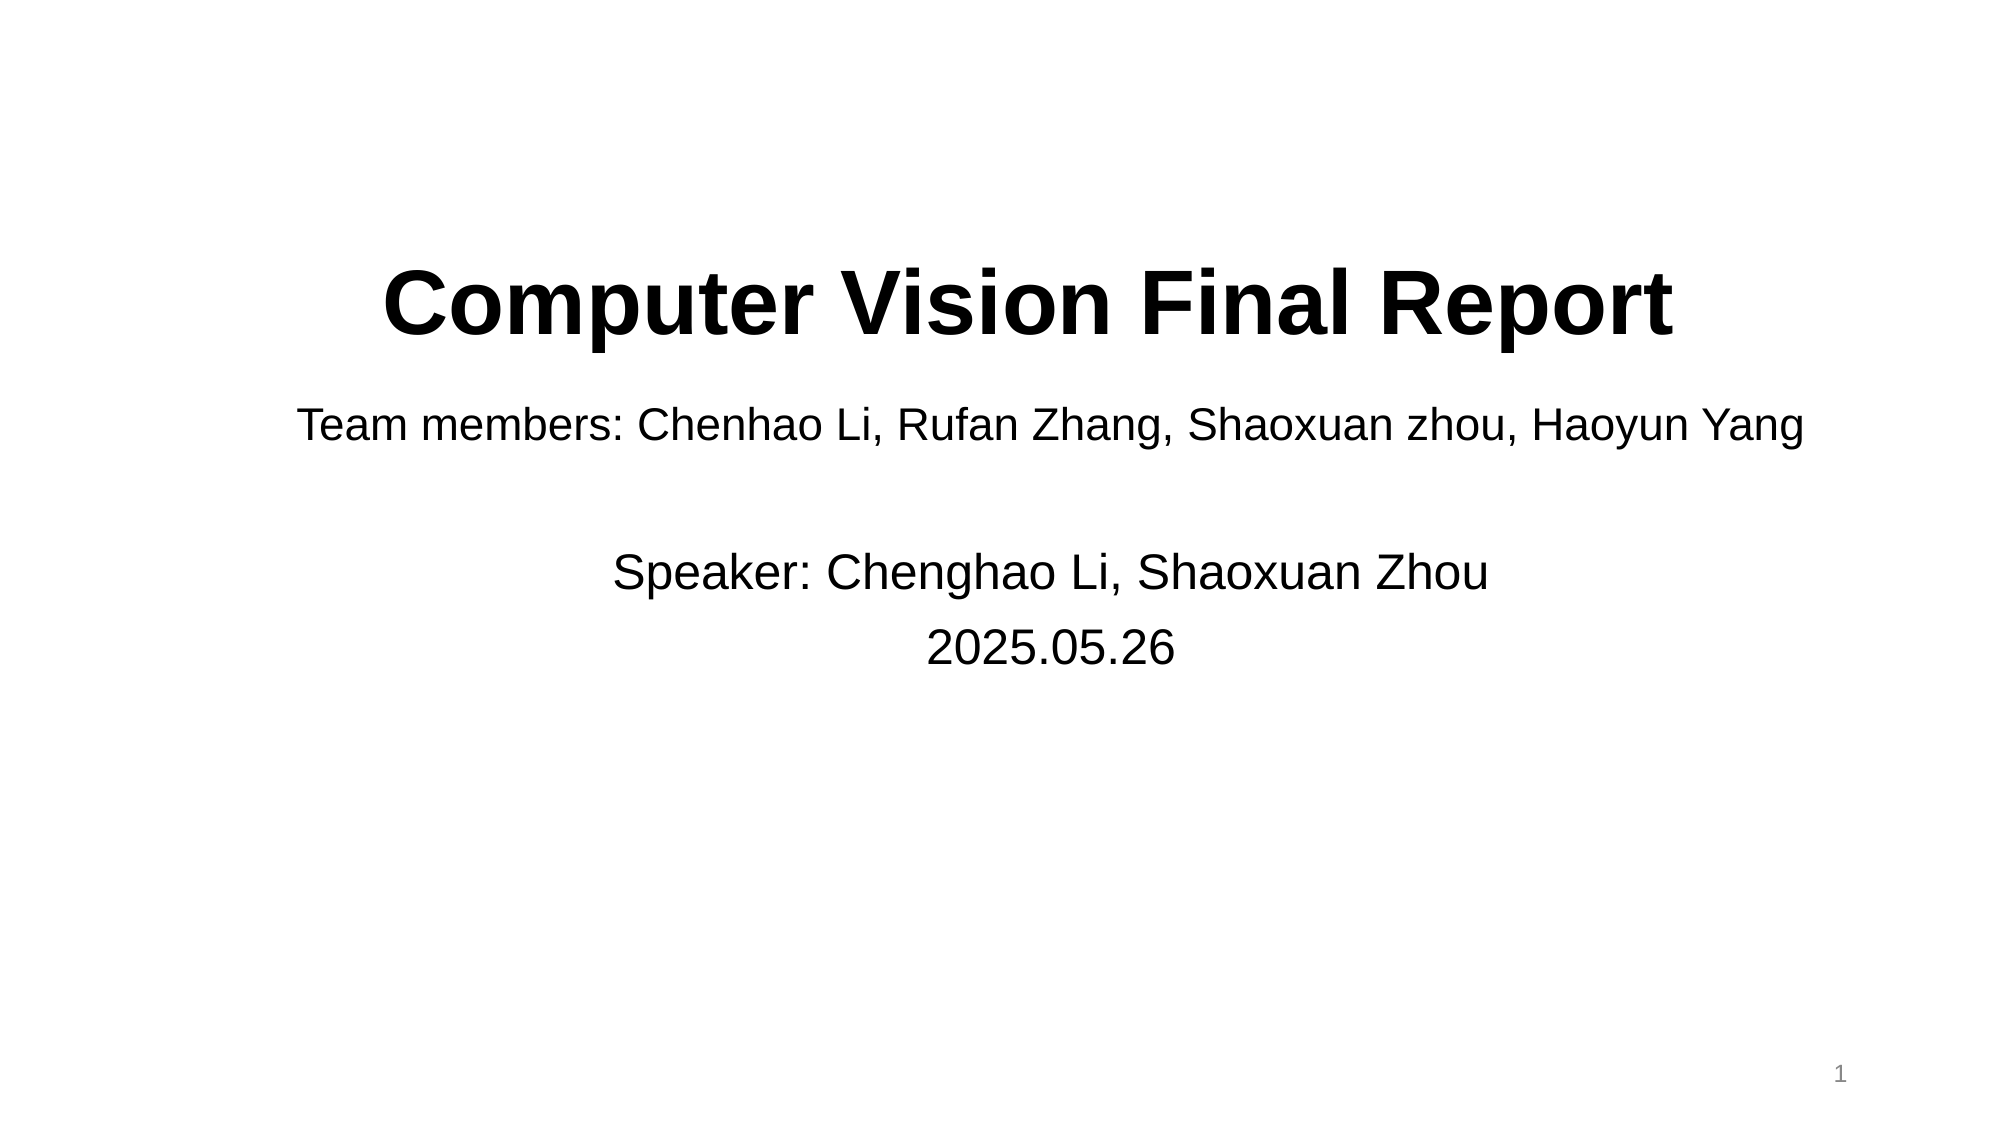

# Computer Vision Final Report
Team members: Chenhao Li, Rufan Zhang, Shaoxuan zhou, Haoyun Yang

Speaker: Chenghao Li, Shaoxuan Zhou
2025.05.26
1